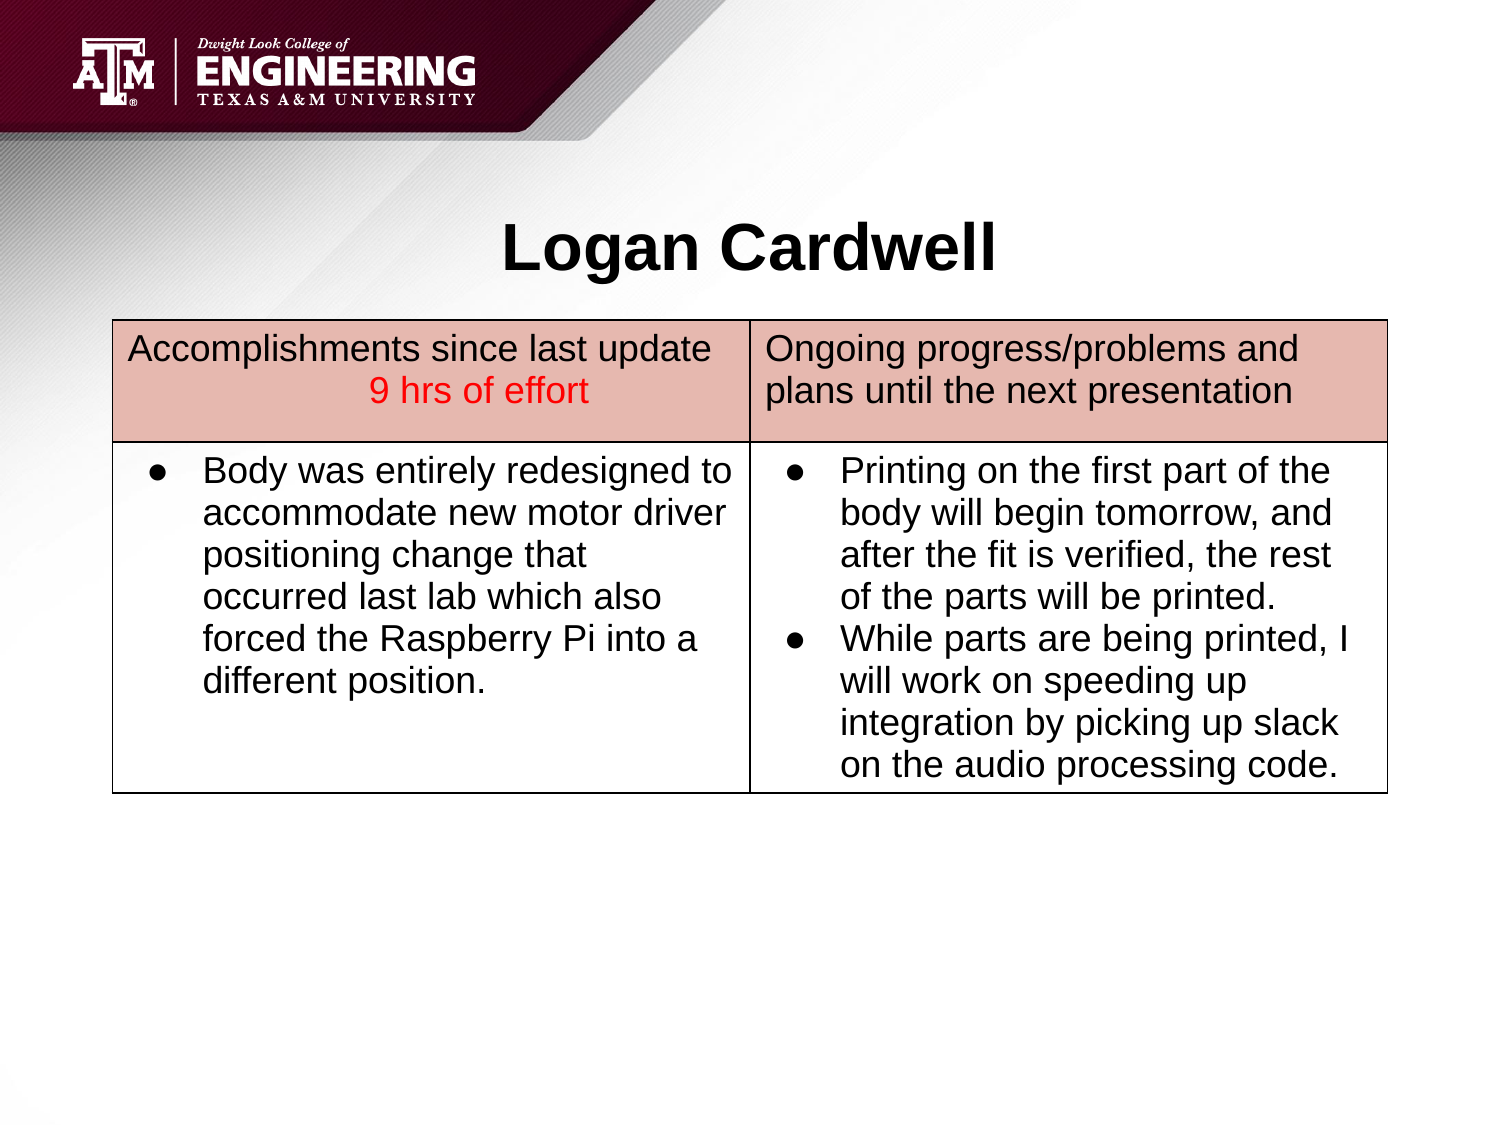

# Logan Cardwell
| Accomplishments since last update 9 hrs of effort | Ongoing progress/problems and plans until the next presentation |
| --- | --- |
| Body was entirely redesigned to accommodate new motor driver positioning change that occurred last lab which also forced the Raspberry Pi into a different position. | Printing on the first part of the body will begin tomorrow, and after the fit is verified, the rest of the parts will be printed. While parts are being printed, I will work on speeding up integration by picking up slack on the audio processing code. |